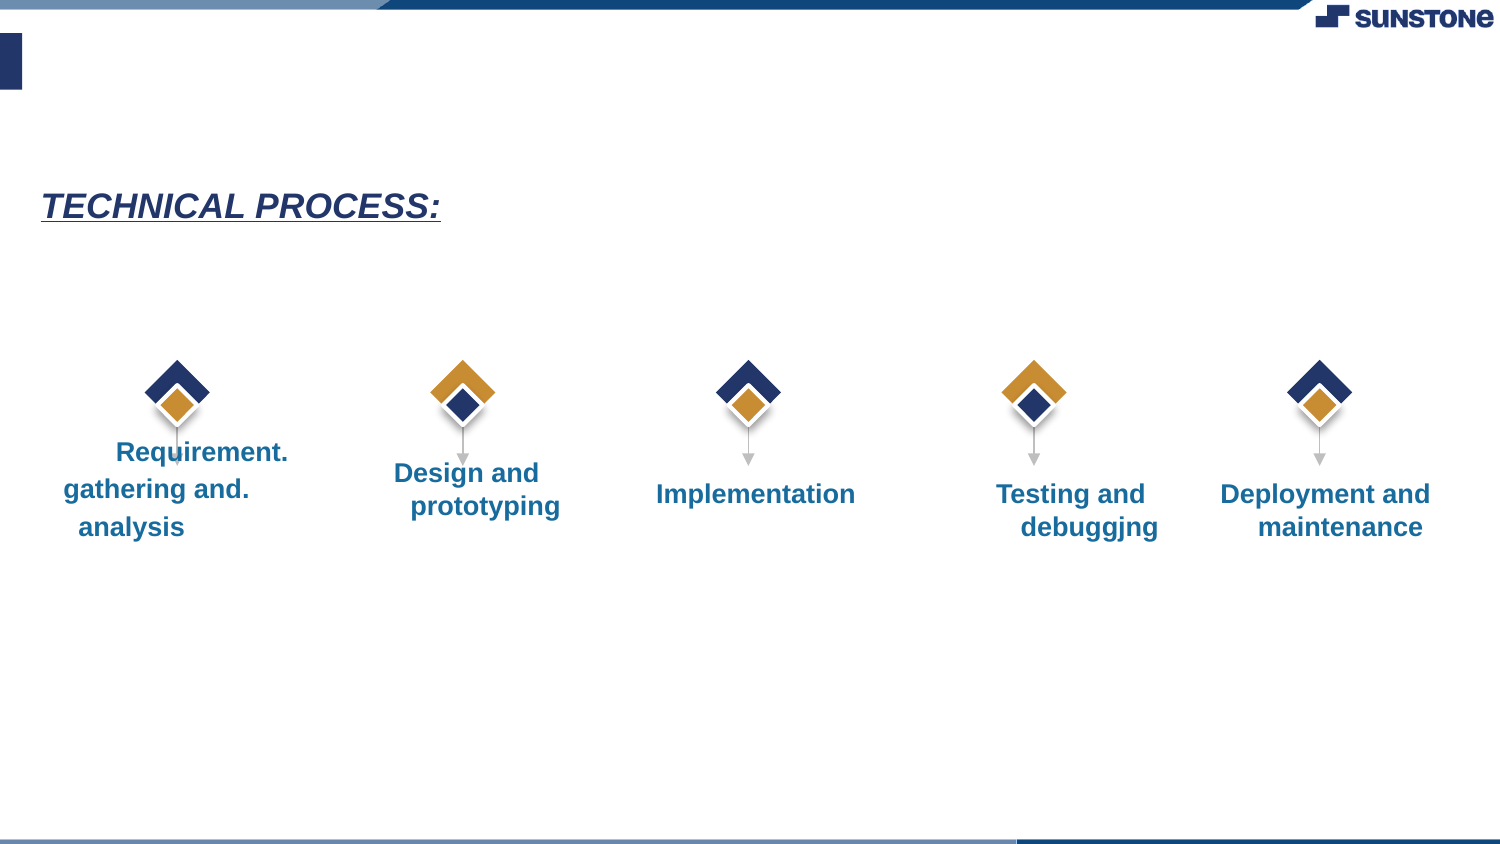

# TECHNICAL PROCESS:

          Requirement.    gathering and.           analysis

Design and prototyping
Implementation
Testing and debuggjng
Deployment and maintenance